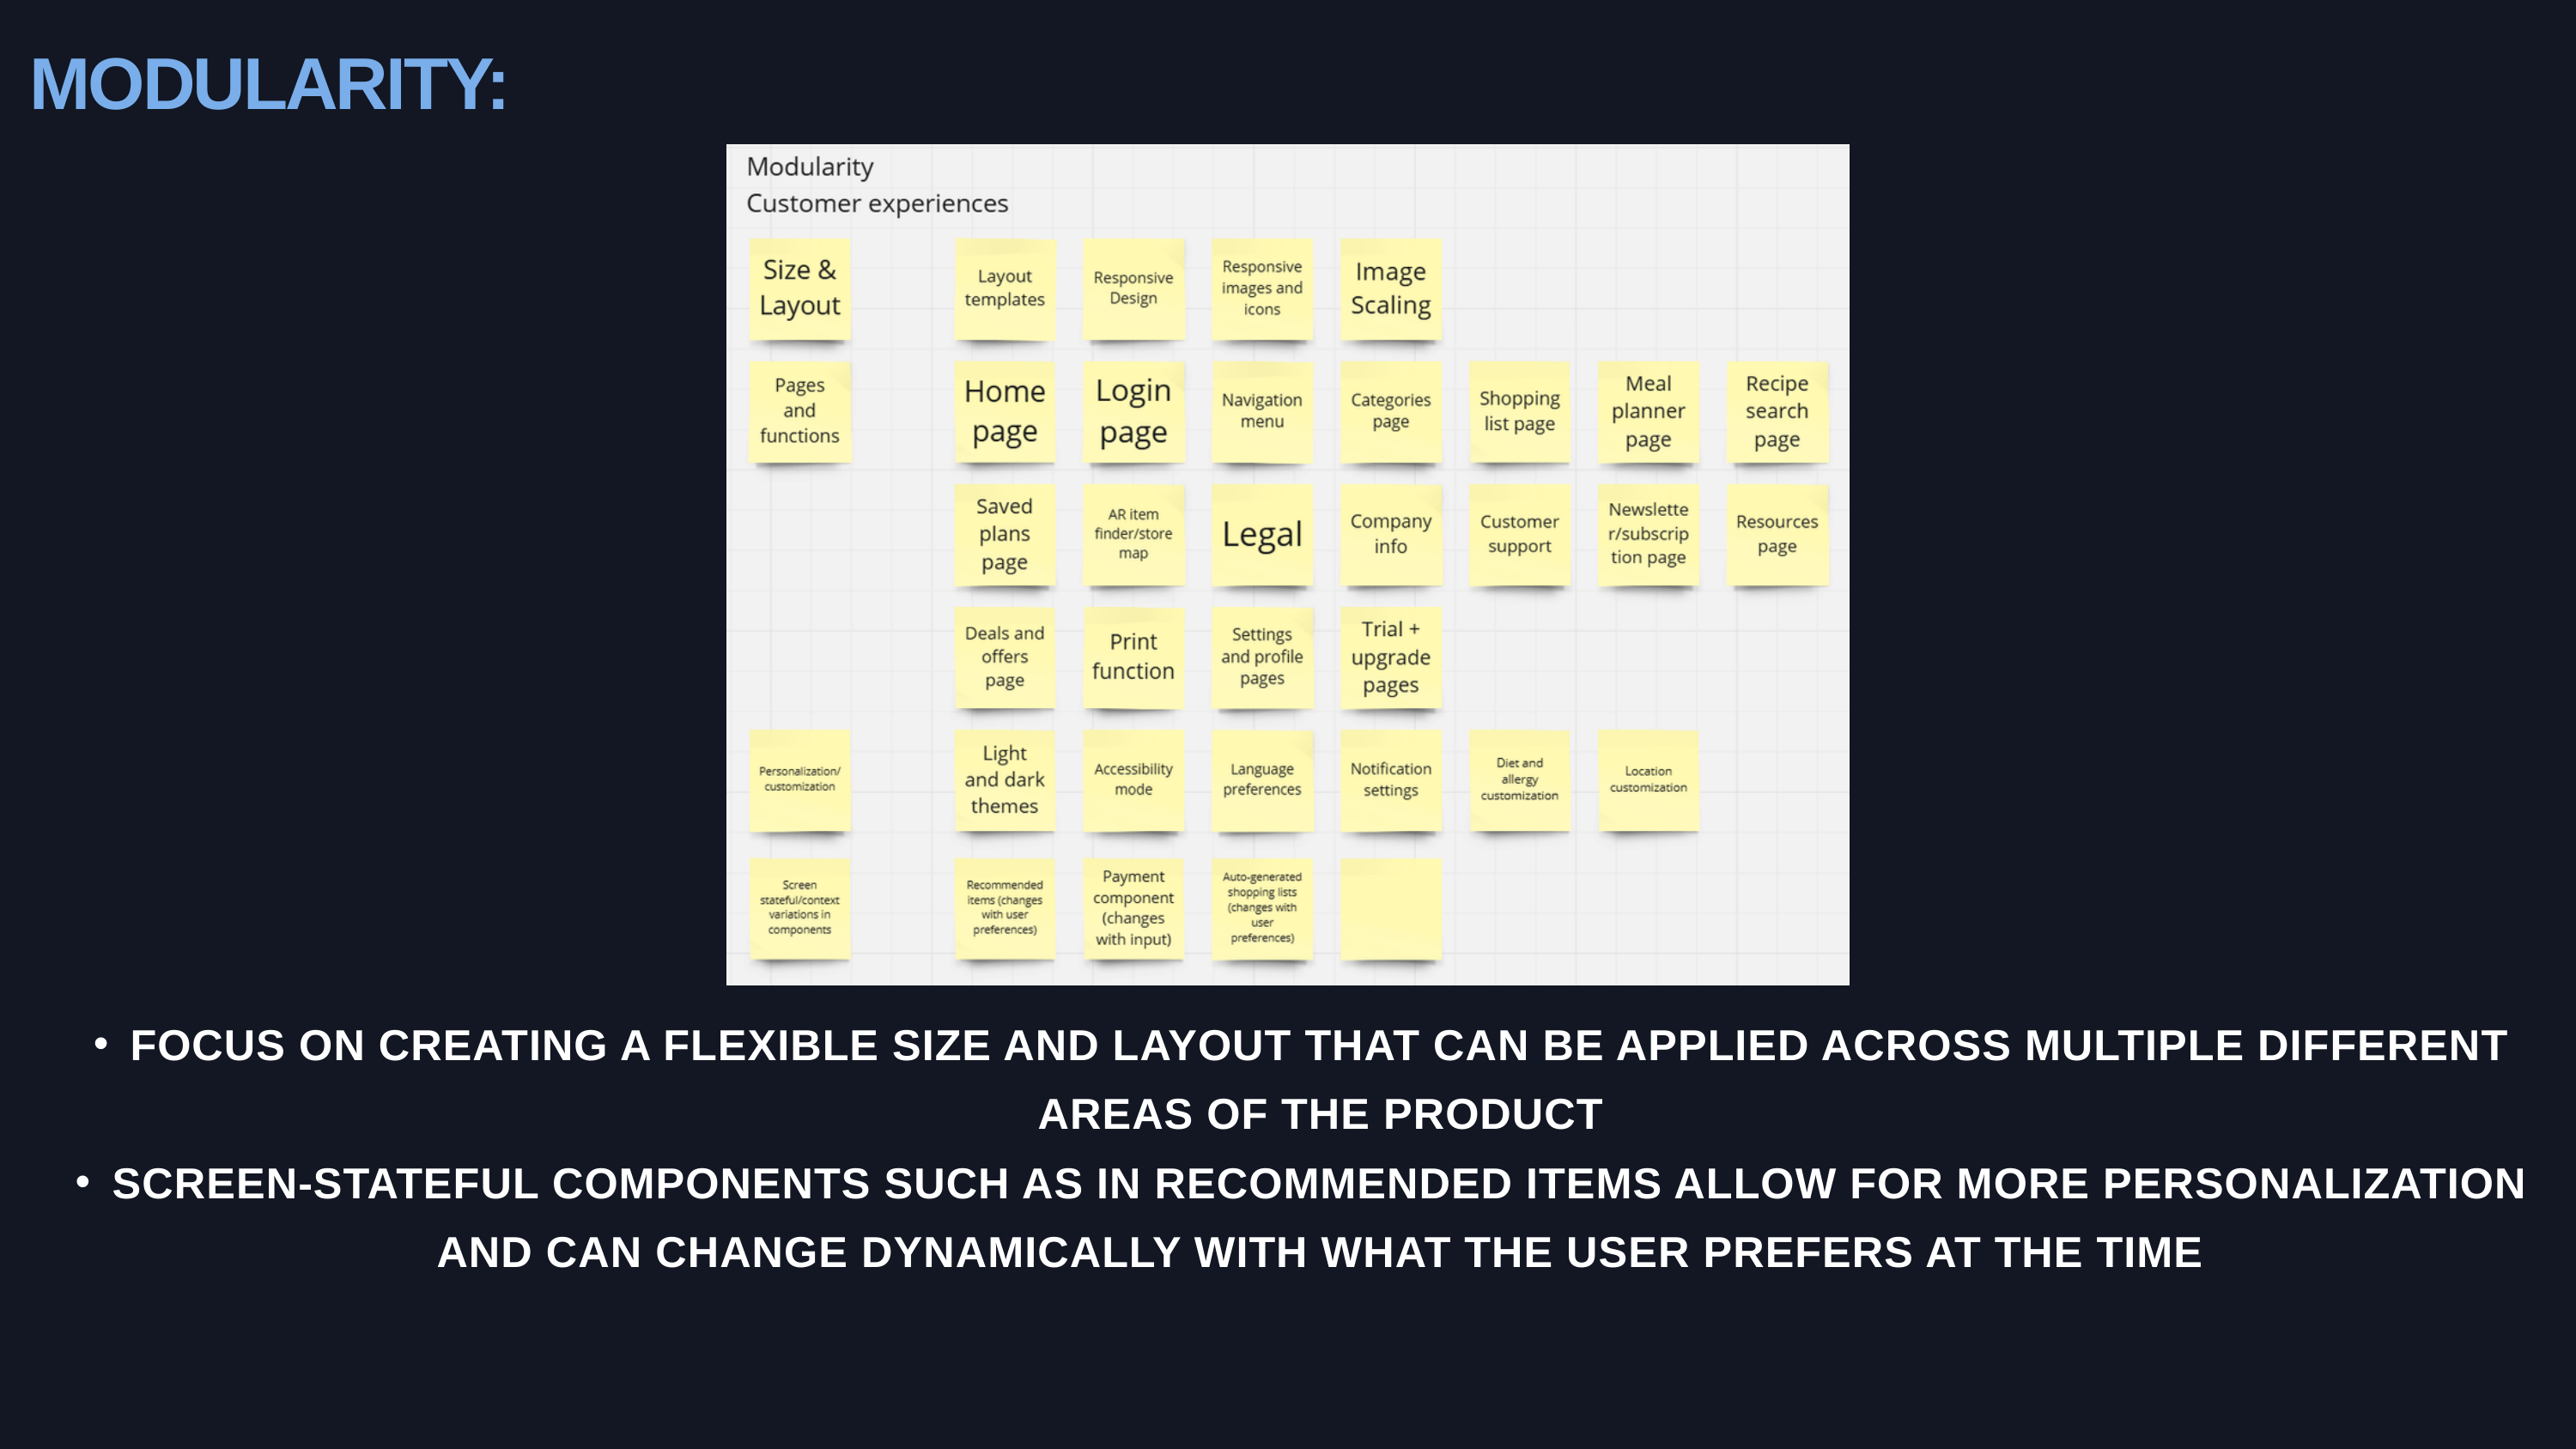

MODULARITY:

FOCUS ON CREATING A FLEXIBLE SIZE AND LAYOUT THAT CAN BE APPLIED ACROSS MULTIPLE DIFFERENT AREAS OF THE PRODUCT
SCREEN-STATEFUL COMPONENTS SUCH AS IN RECOMMENDED ITEMS ALLOW FOR MORE PERSONALIZATION AND CAN CHANGE DYNAMICALLY WITH WHAT THE USER PREFERS AT THE TIME